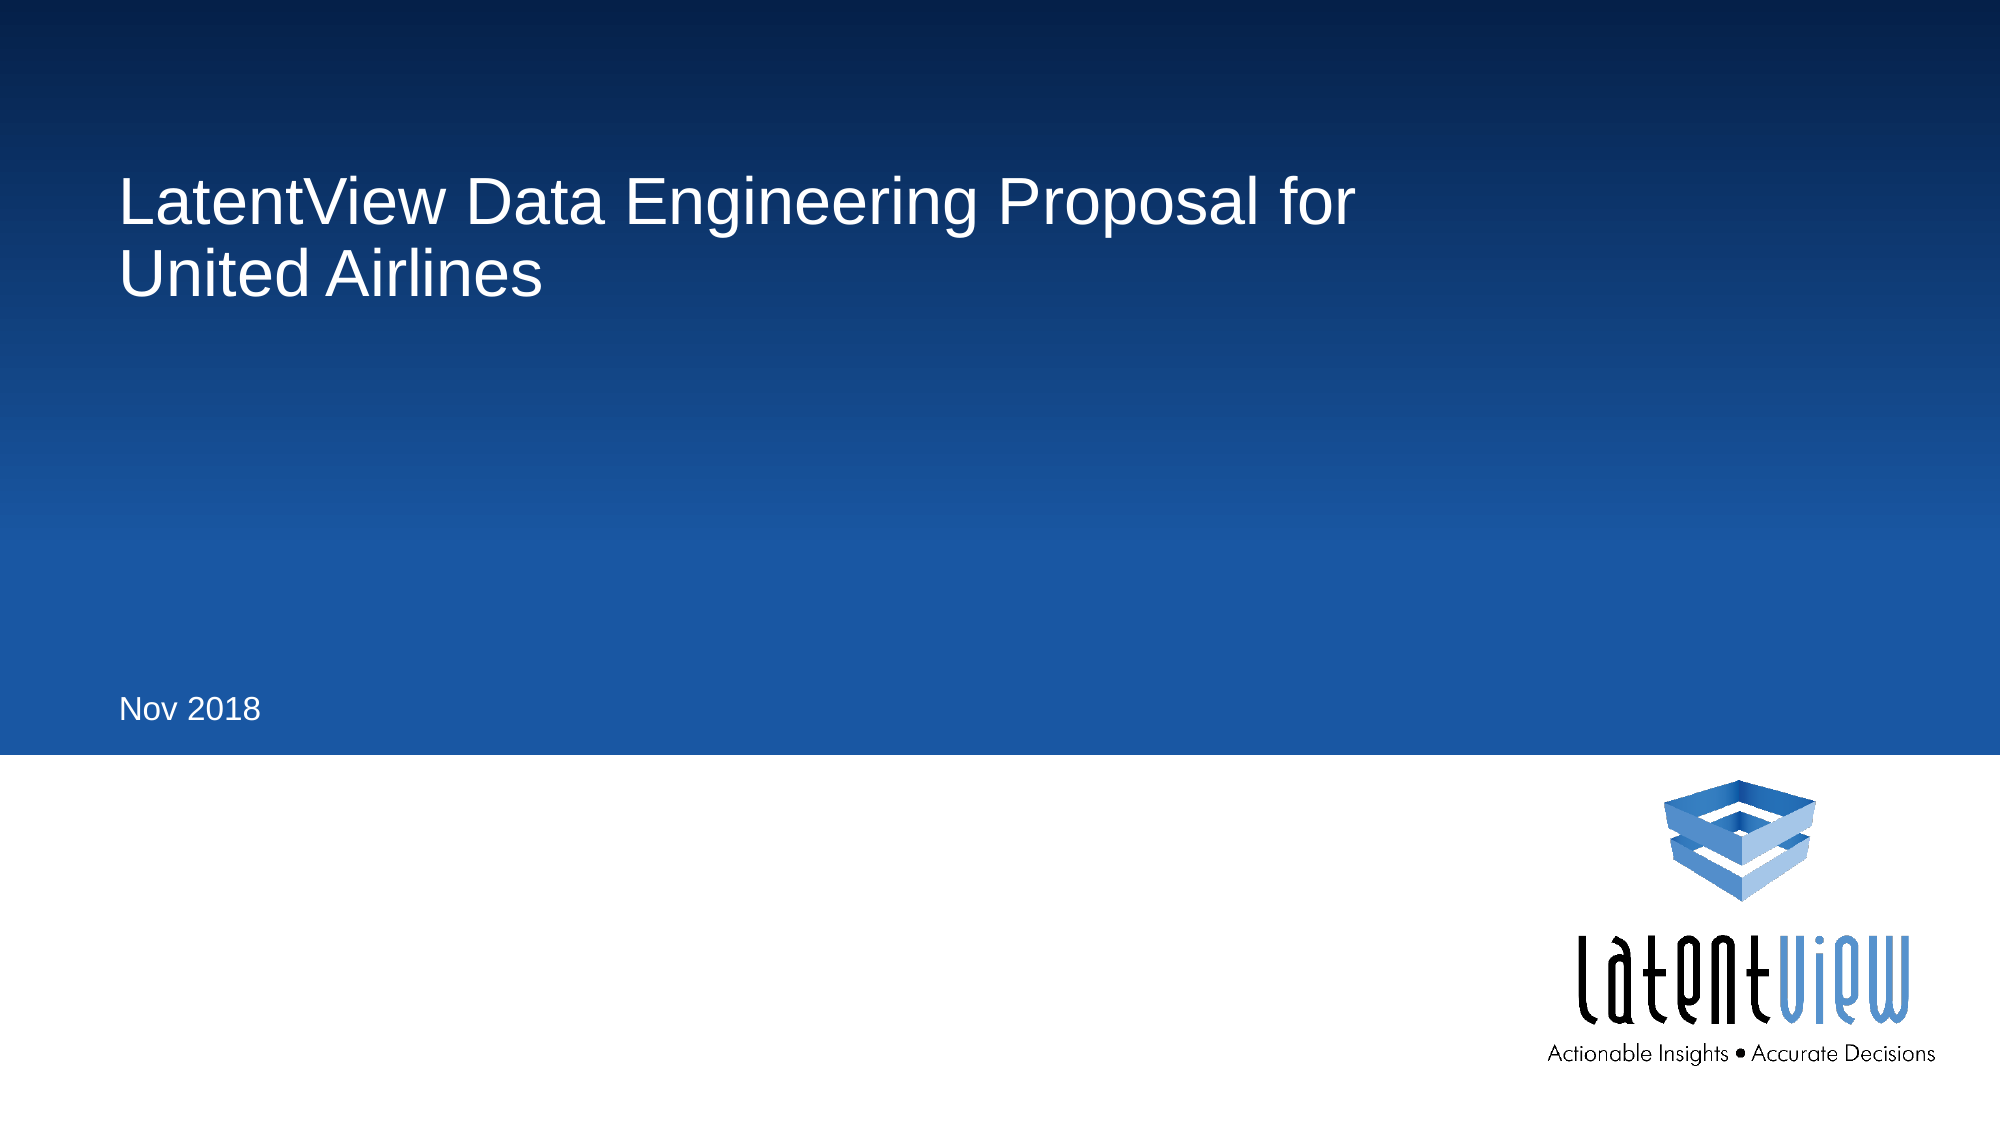

# LatentView Data Engineering Proposal for United Airlines
Nov 2018